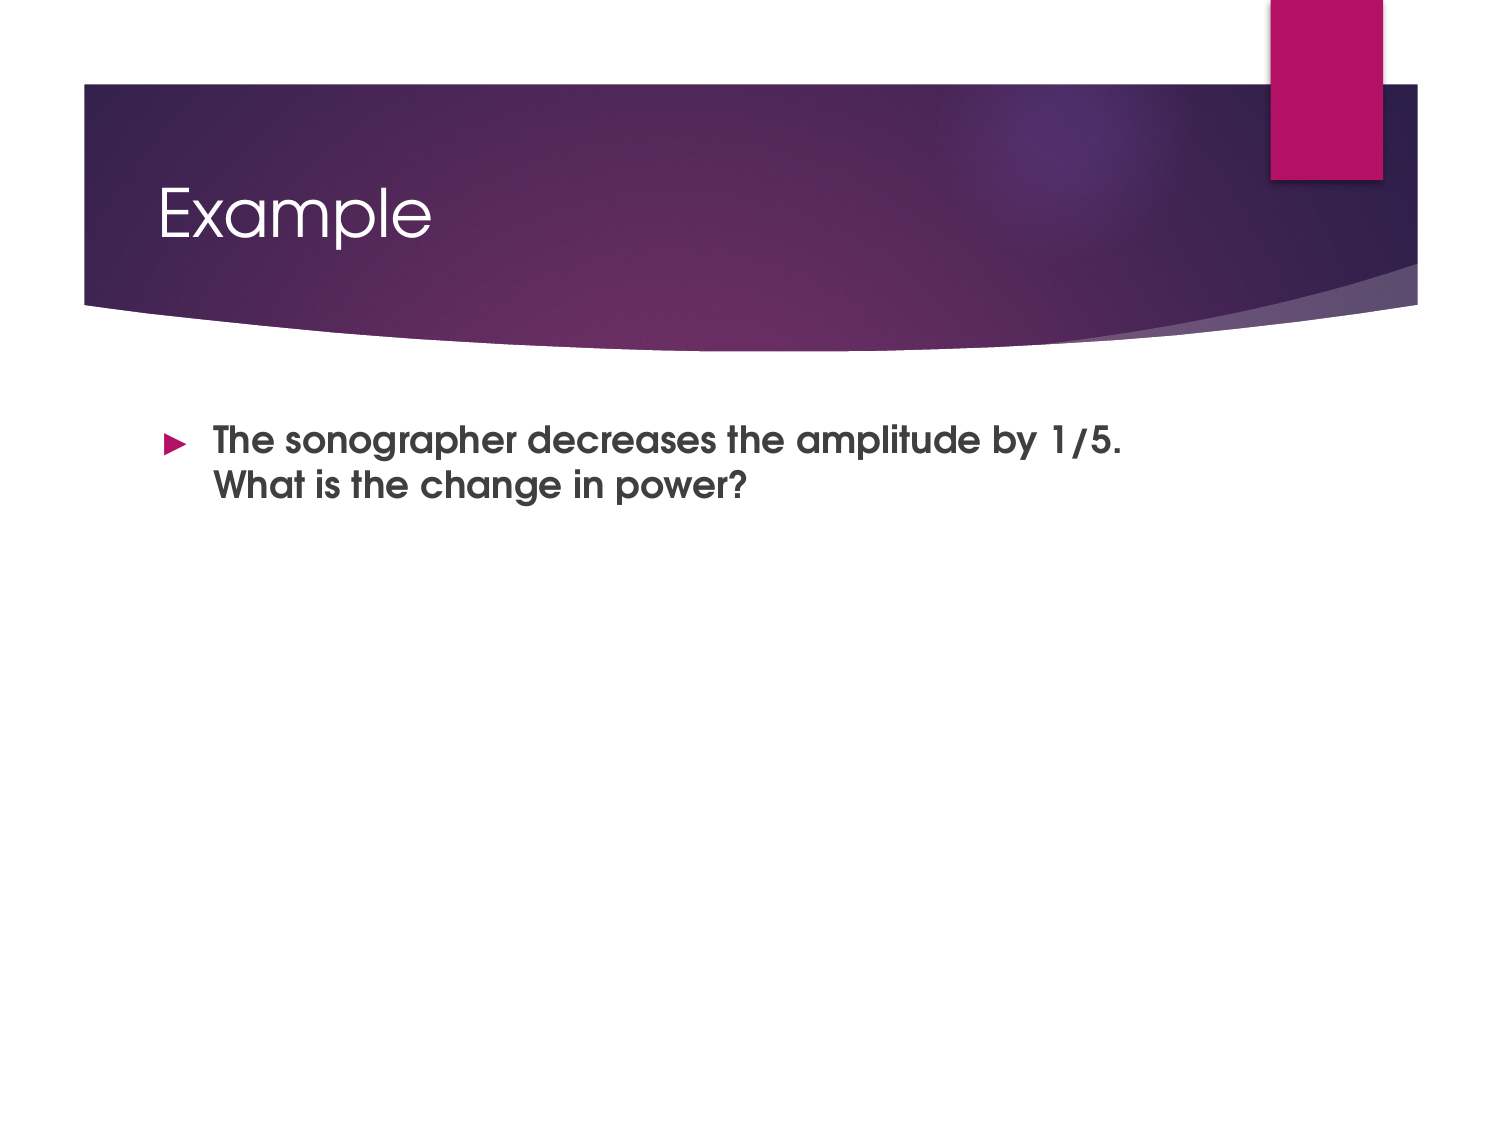

# Example
The sonographer decreases the amplitude by 1/5. What is the change in power?